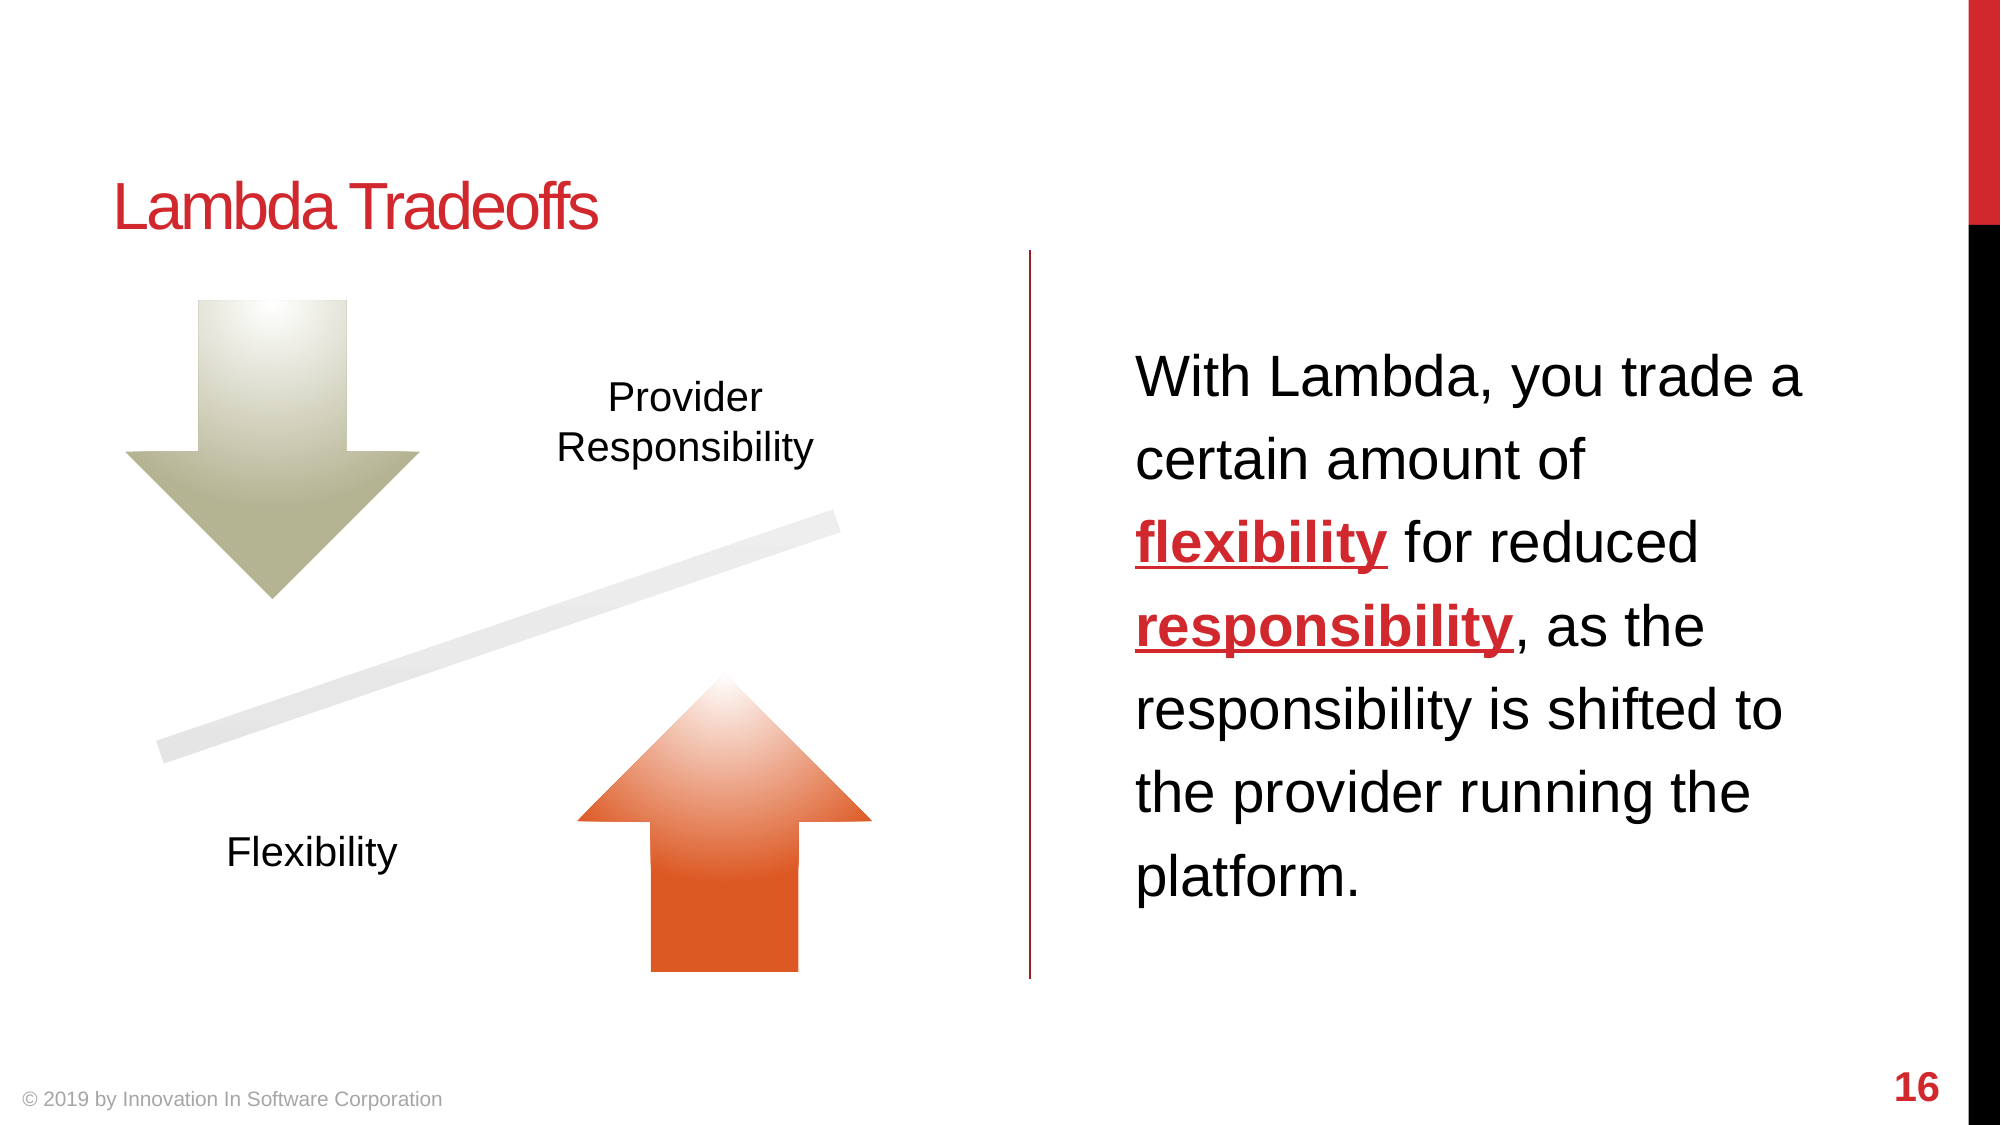

# Lambda Tradeoffs
With Lambda, you trade a certain amount of flexibility for reduced responsibility, as the responsibility is shifted to the provider running the platform.
Provider Responsibility
Flexibility
16
© 2019 by Innovation In Software Corporation